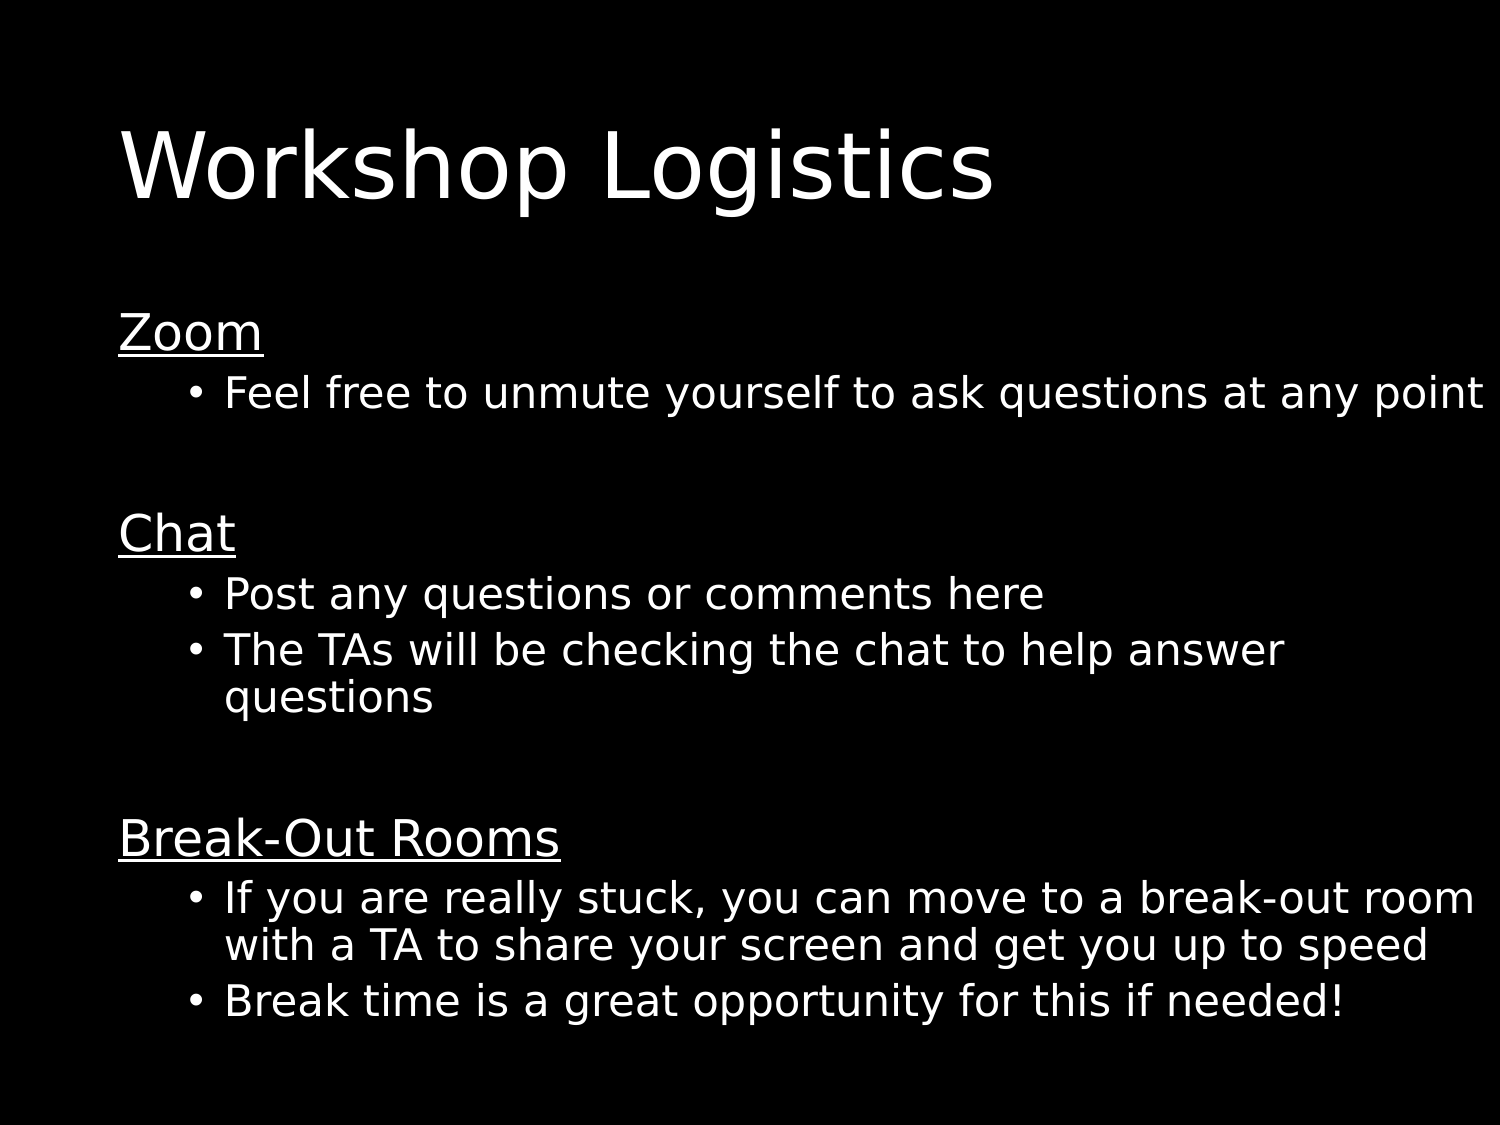

# Workshop Logistics
Zoom
Feel free to unmute yourself to ask questions at any point

Chat
Post any questions or comments here
The TAs will be checking the chat to help answer questions

Break-Out Rooms
If you are really stuck, you can move to a break-out room with a TA to share your screen and get you up to speed
Break time is a great opportunity for this if needed!